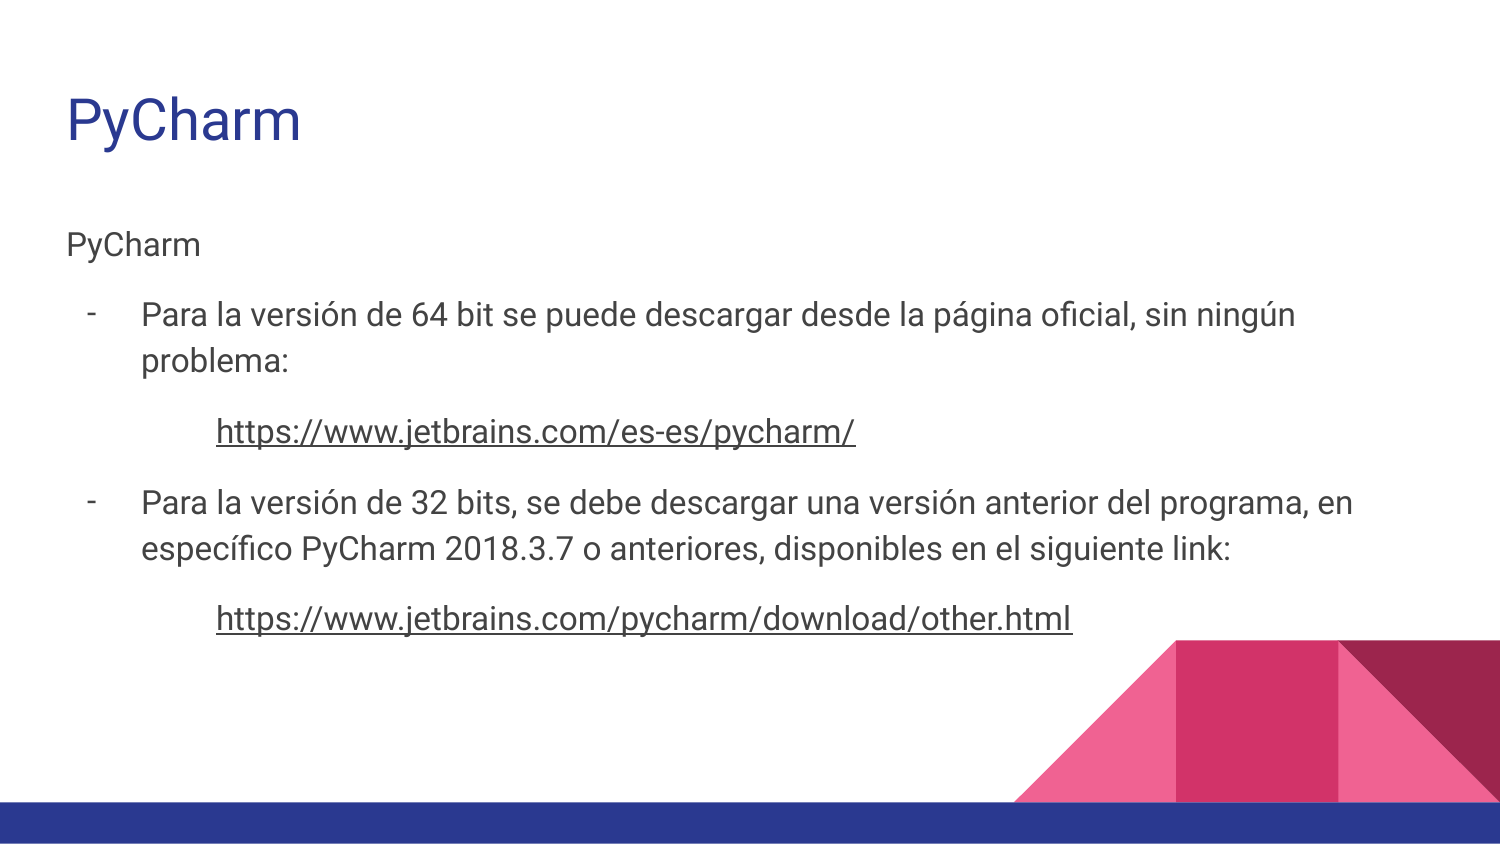

# PyCharm
PyCharm
Para la versión de 64 bit se puede descargar desde la página oficial, sin ningún problema:
https://www.jetbrains.com/es-es/pycharm/
Para la versión de 32 bits, se debe descargar una versión anterior del programa, en específico PyCharm 2018.3.7 o anteriores, disponibles en el siguiente link:
https://www.jetbrains.com/pycharm/download/other.html